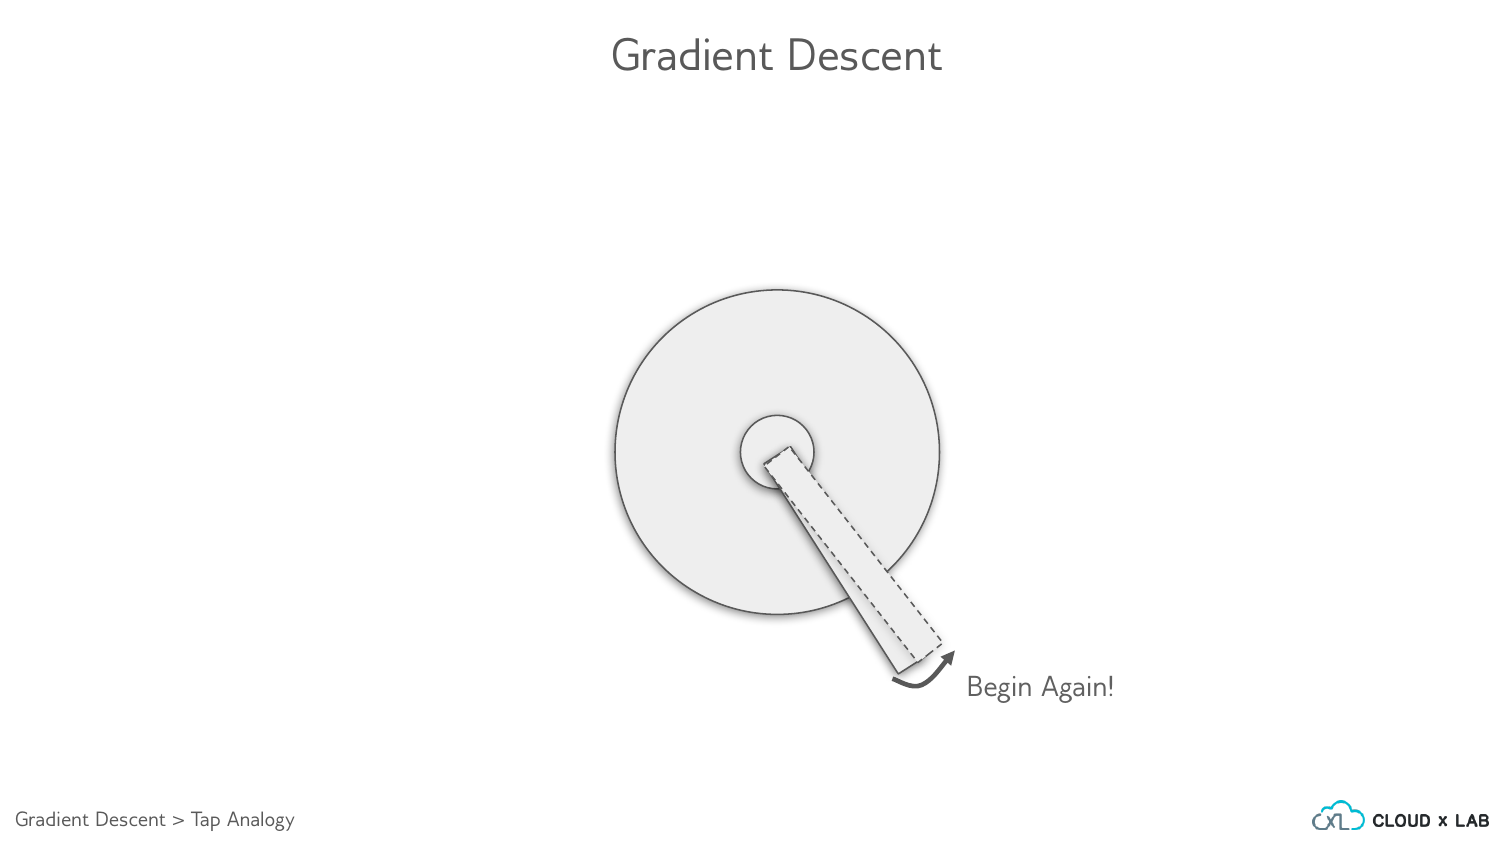

Gradient Descent

Begin Again!
Gradient Descent > Tap Analogy